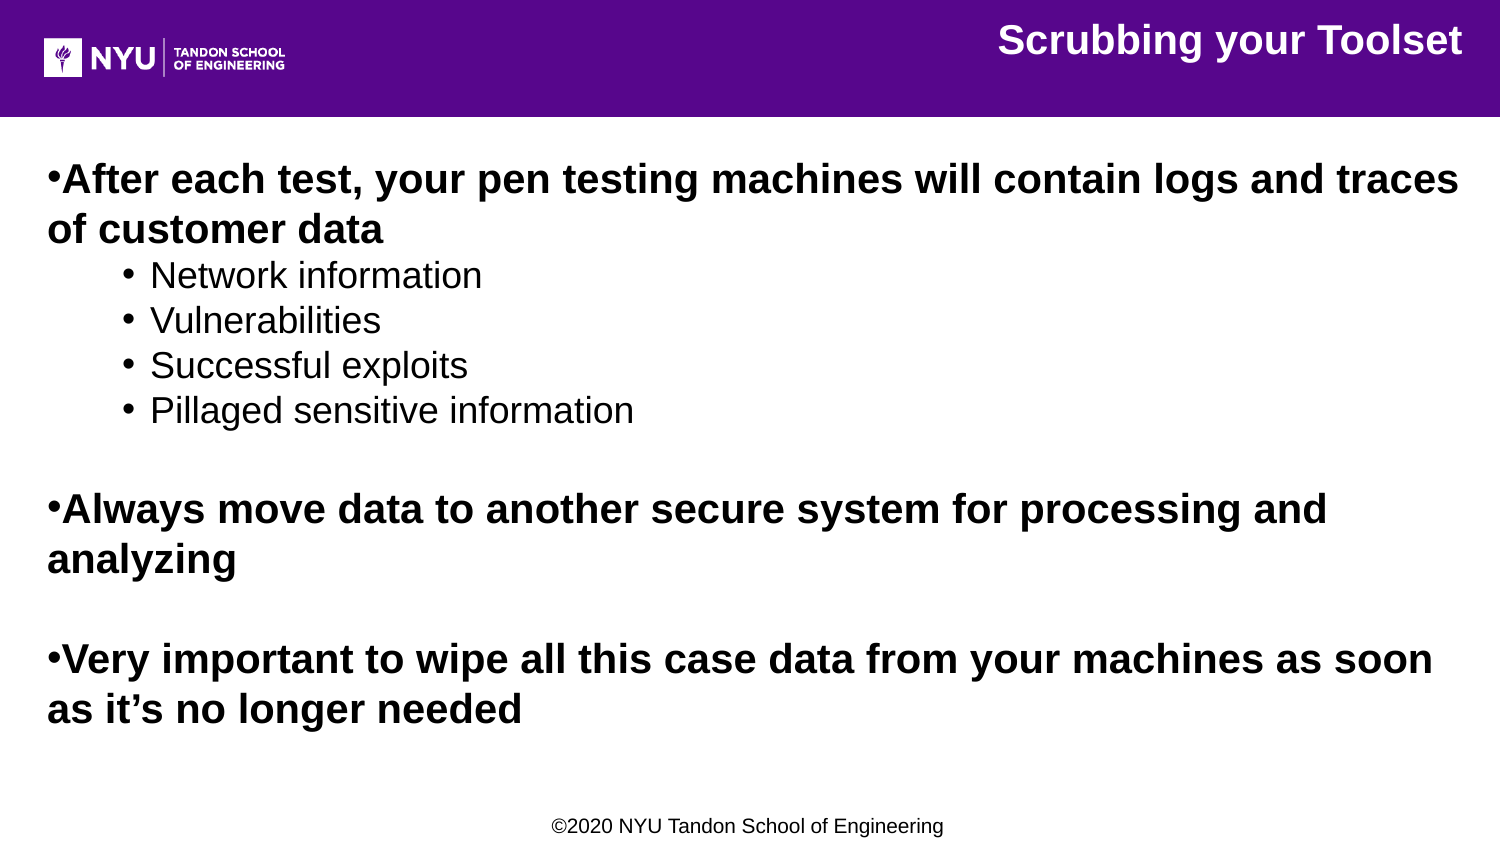

Scrubbing your Toolset
After each test, your pen testing machines will contain logs and traces of customer data
Network information
Vulnerabilities
Successful exploits
Pillaged sensitive information

Always move data to another secure system for processing and analyzing

Very important to wipe all this case data from your machines as soon as it’s no longer needed